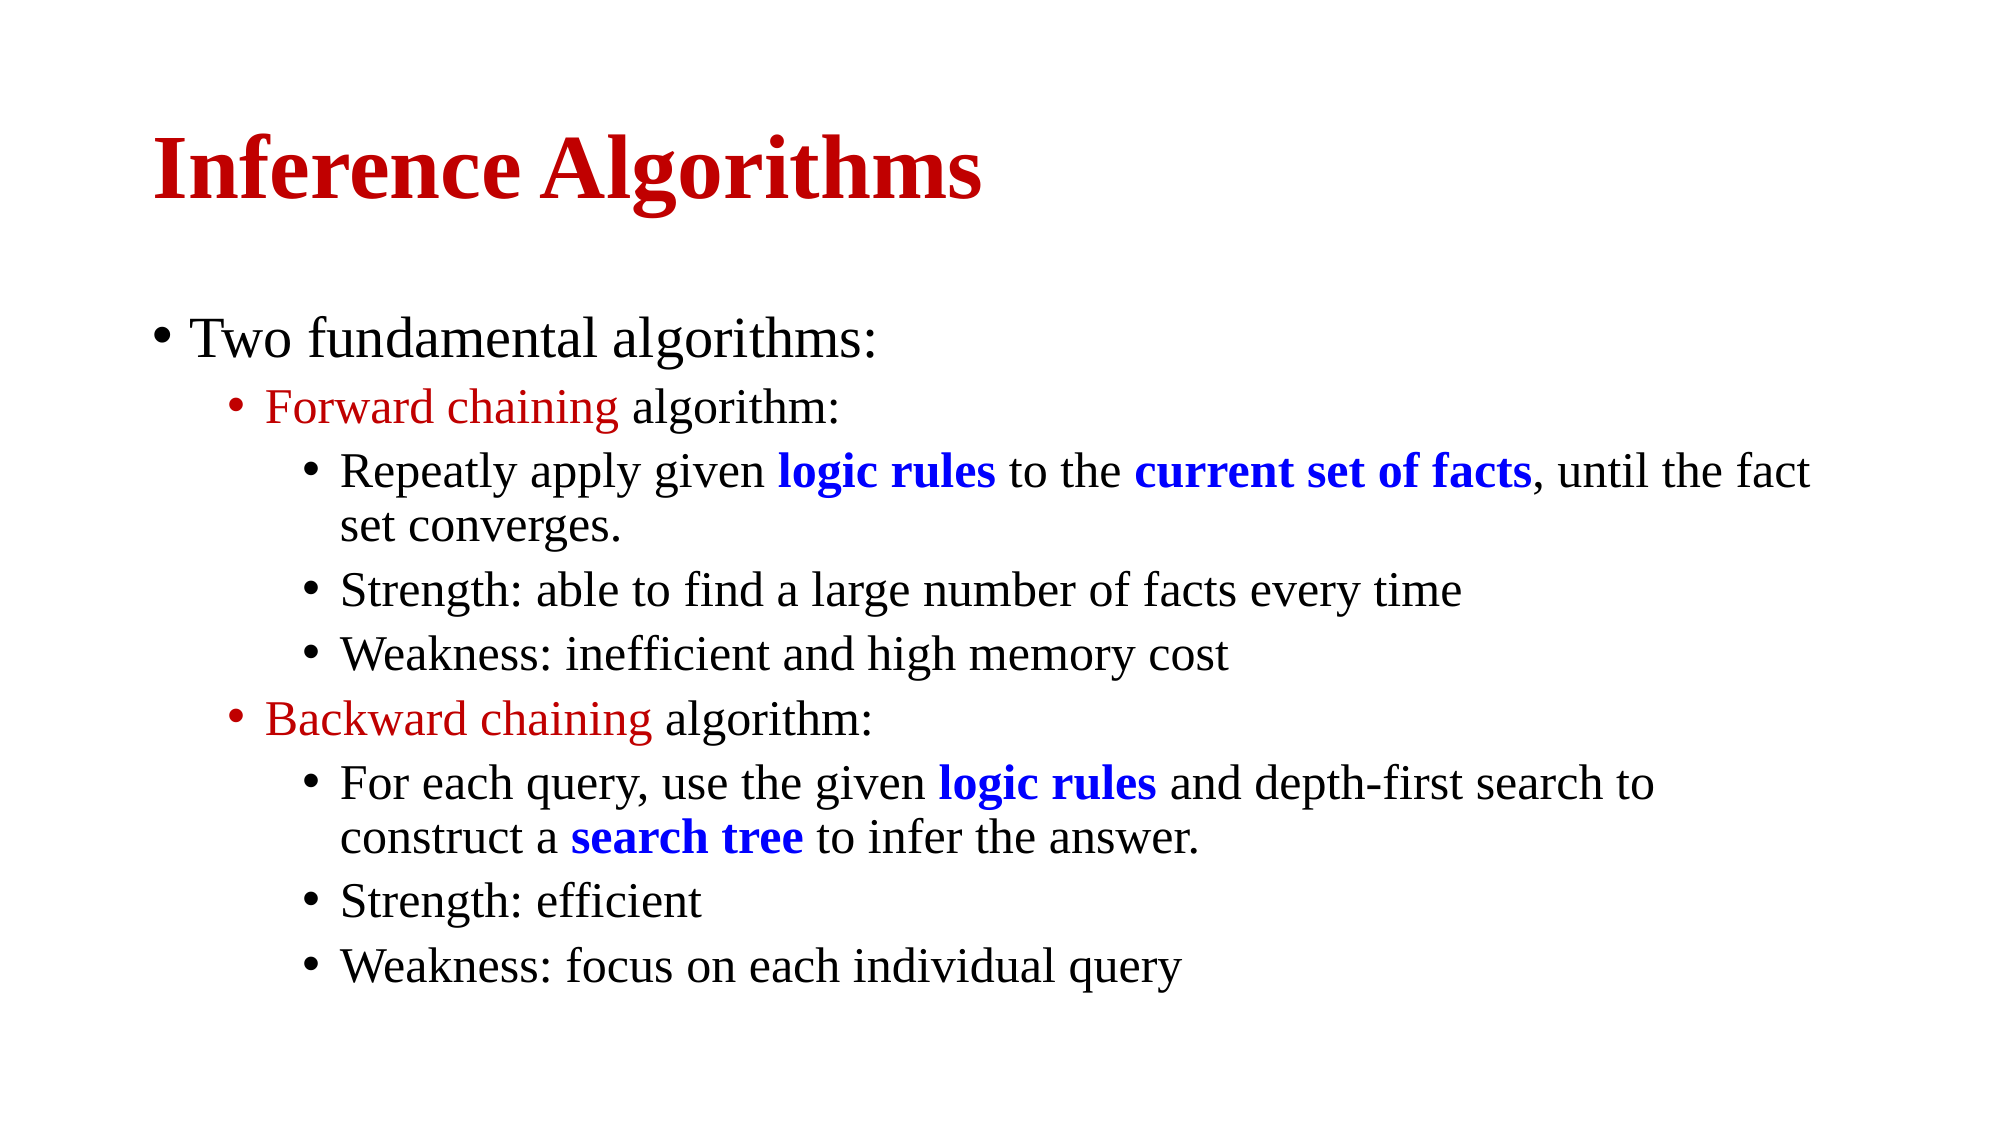

# Inference Algorithms
Two fundamental algorithms:
Forward chaining algorithm:
Repeatly apply given logic rules to the current set of facts, until the fact set converges.
Strength: able to find a large number of facts every time
Weakness: inefficient and high memory cost
Backward chaining algorithm:
For each query, use the given logic rules and depth-first search to construct a search tree to infer the answer.
Strength: efficient
Weakness: focus on each individual query